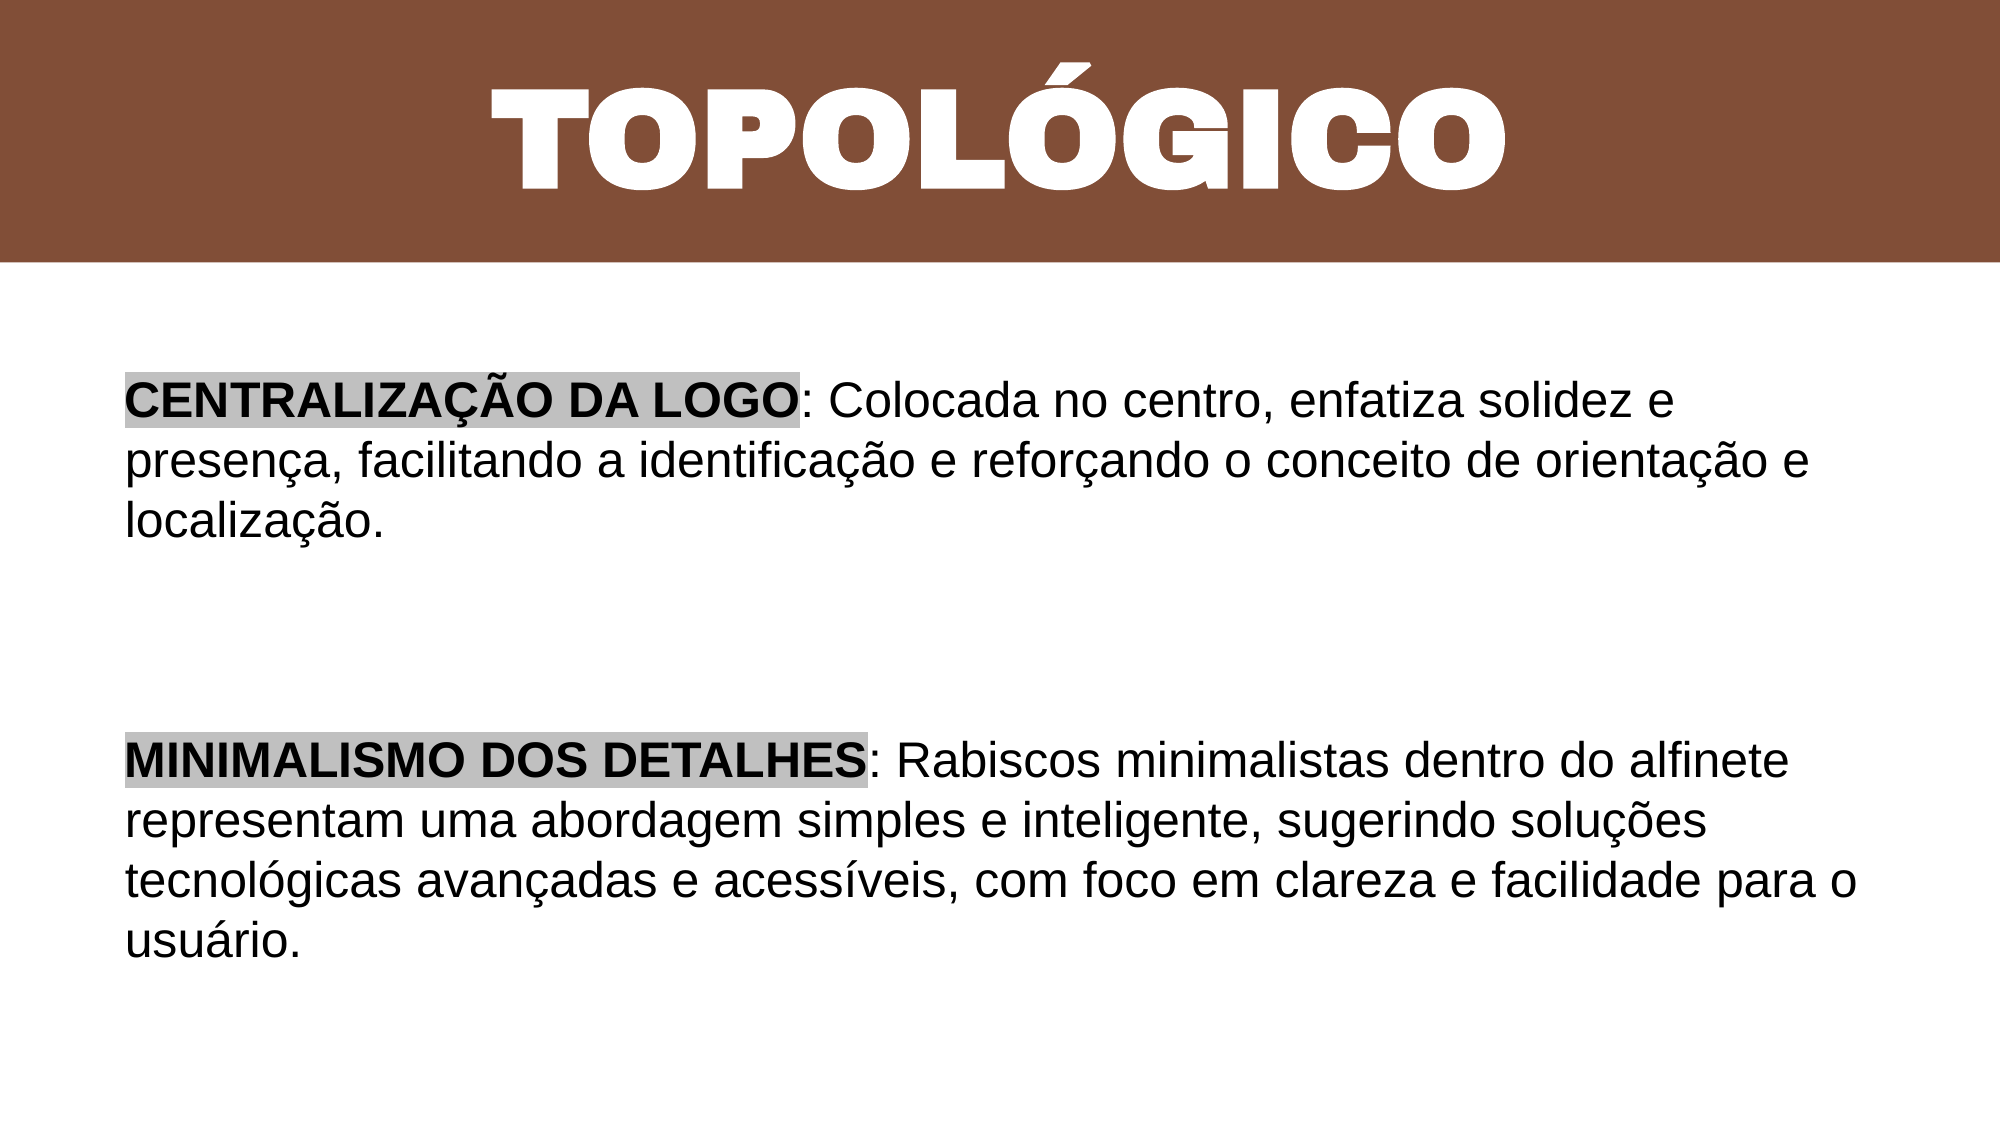

TOPOLÓGICO
CENTRALIZAÇÃO DA LOGO: Colocada no centro, enfatiza solidez e presença, facilitando a identificação e reforçando o conceito de orientação e localização.

MINIMALISMO DOS DETALHES: Rabiscos minimalistas dentro do alfinete representam uma abordagem simples e inteligente, sugerindo soluções tecnológicas avançadas e acessíveis, com foco em clareza e facilidade para o usuário.